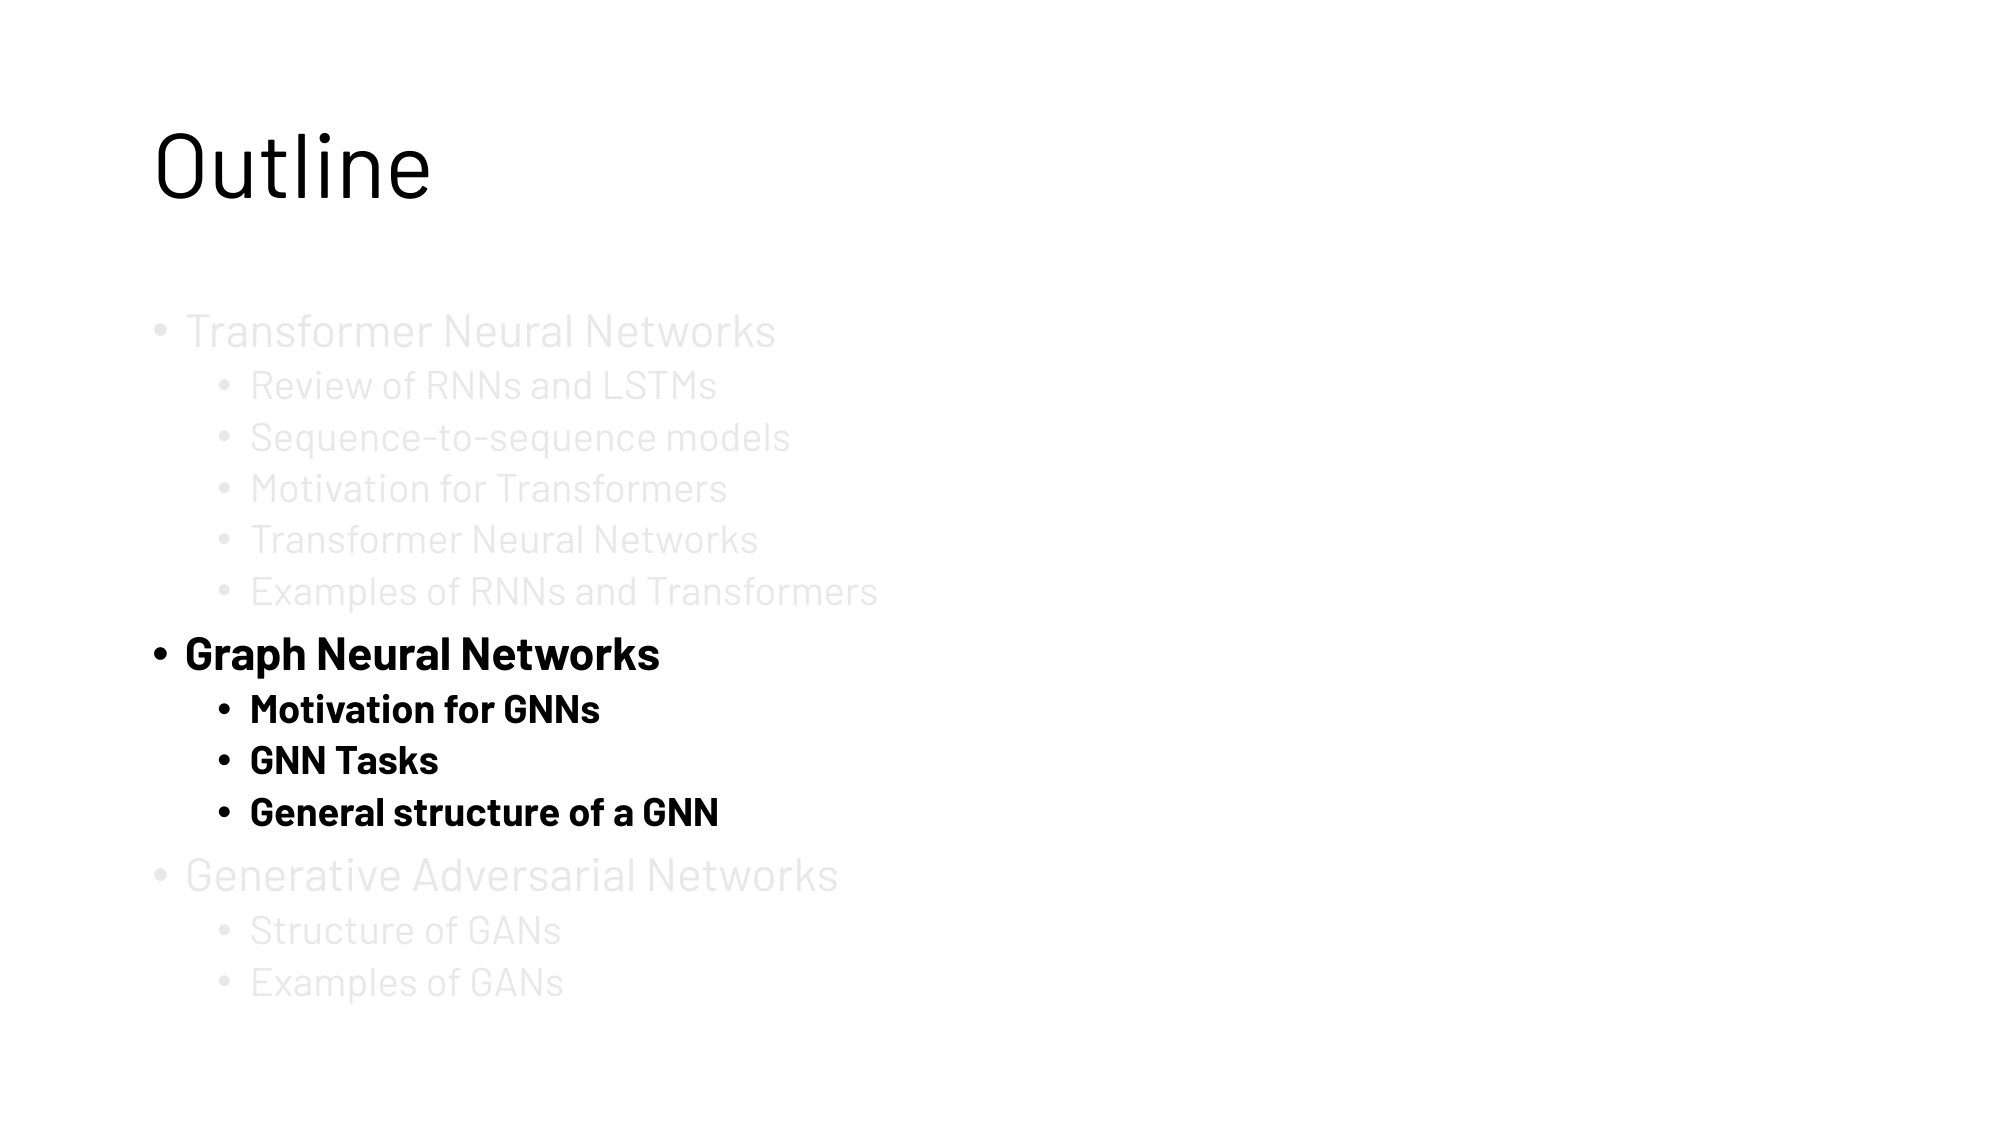

# Outline
Transformer Neural Networks
Review of RNNs and LSTMs
Sequence-to-sequence models
Motivation for Transformers
Transformer Neural Networks
Examples of RNNs and Transformers
Graph Neural Networks
Motivation for GNNs
GNN Tasks
General structure of a GNN
Generative Adversarial Networks
Structure of GANs
Examples of GANs